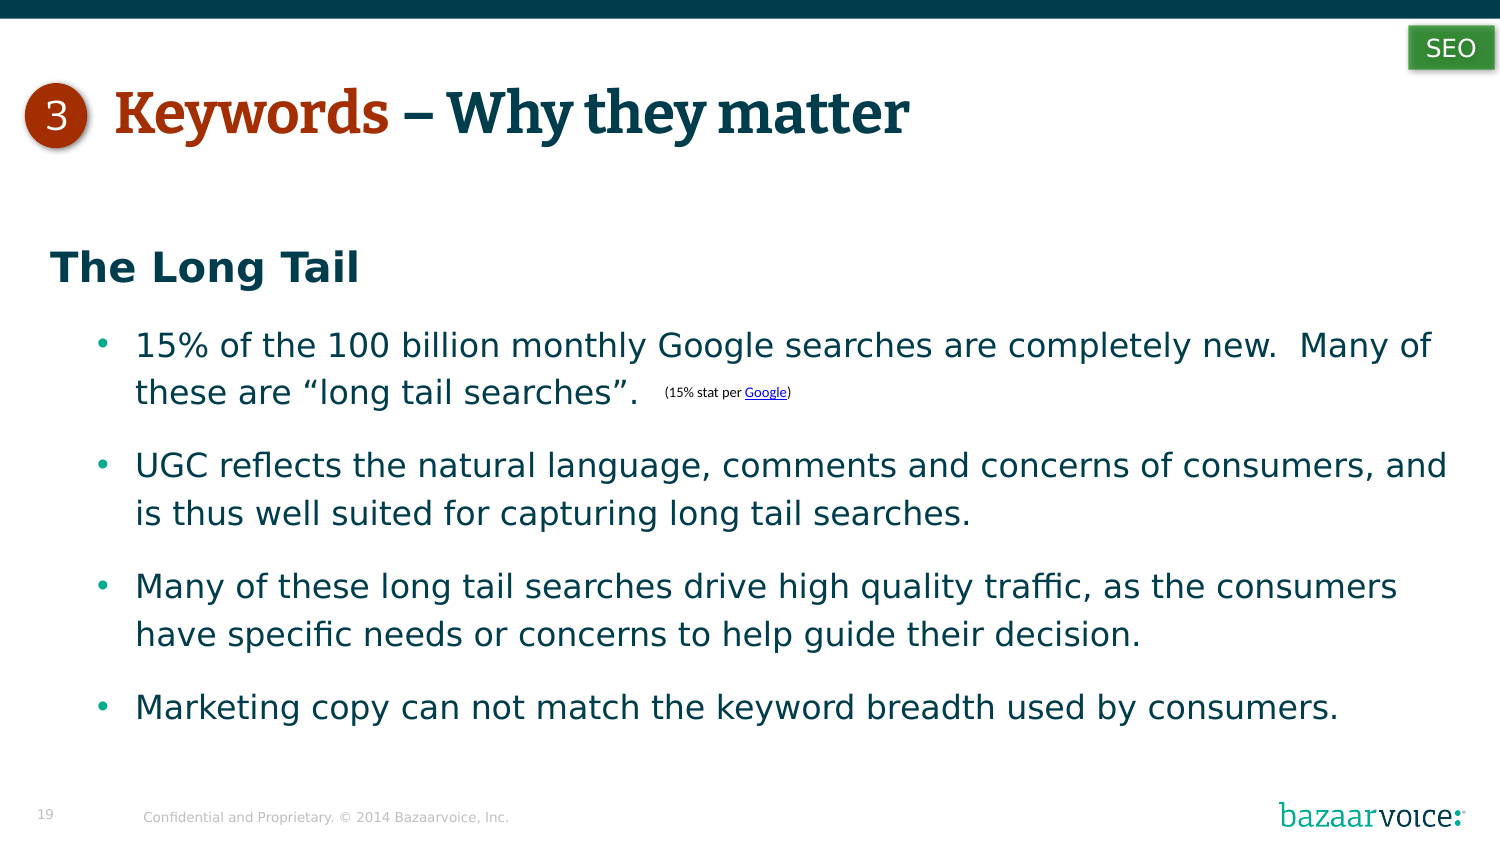

SEO
# Keywords – Why they matter
3

The Long Tail
15% of the 100 billion monthly Google searches are completely new.  Many of these are “long tail searches”.
UGC reflects the natural language, comments and concerns of consumers, and is thus well suited for capturing long tail searches.
Many of these long tail searches drive high quality traffic, as the consumers have specific needs or concerns to help guide their decision.
Marketing copy can not match the keyword breadth used by consumers.
(15% stat per Google)